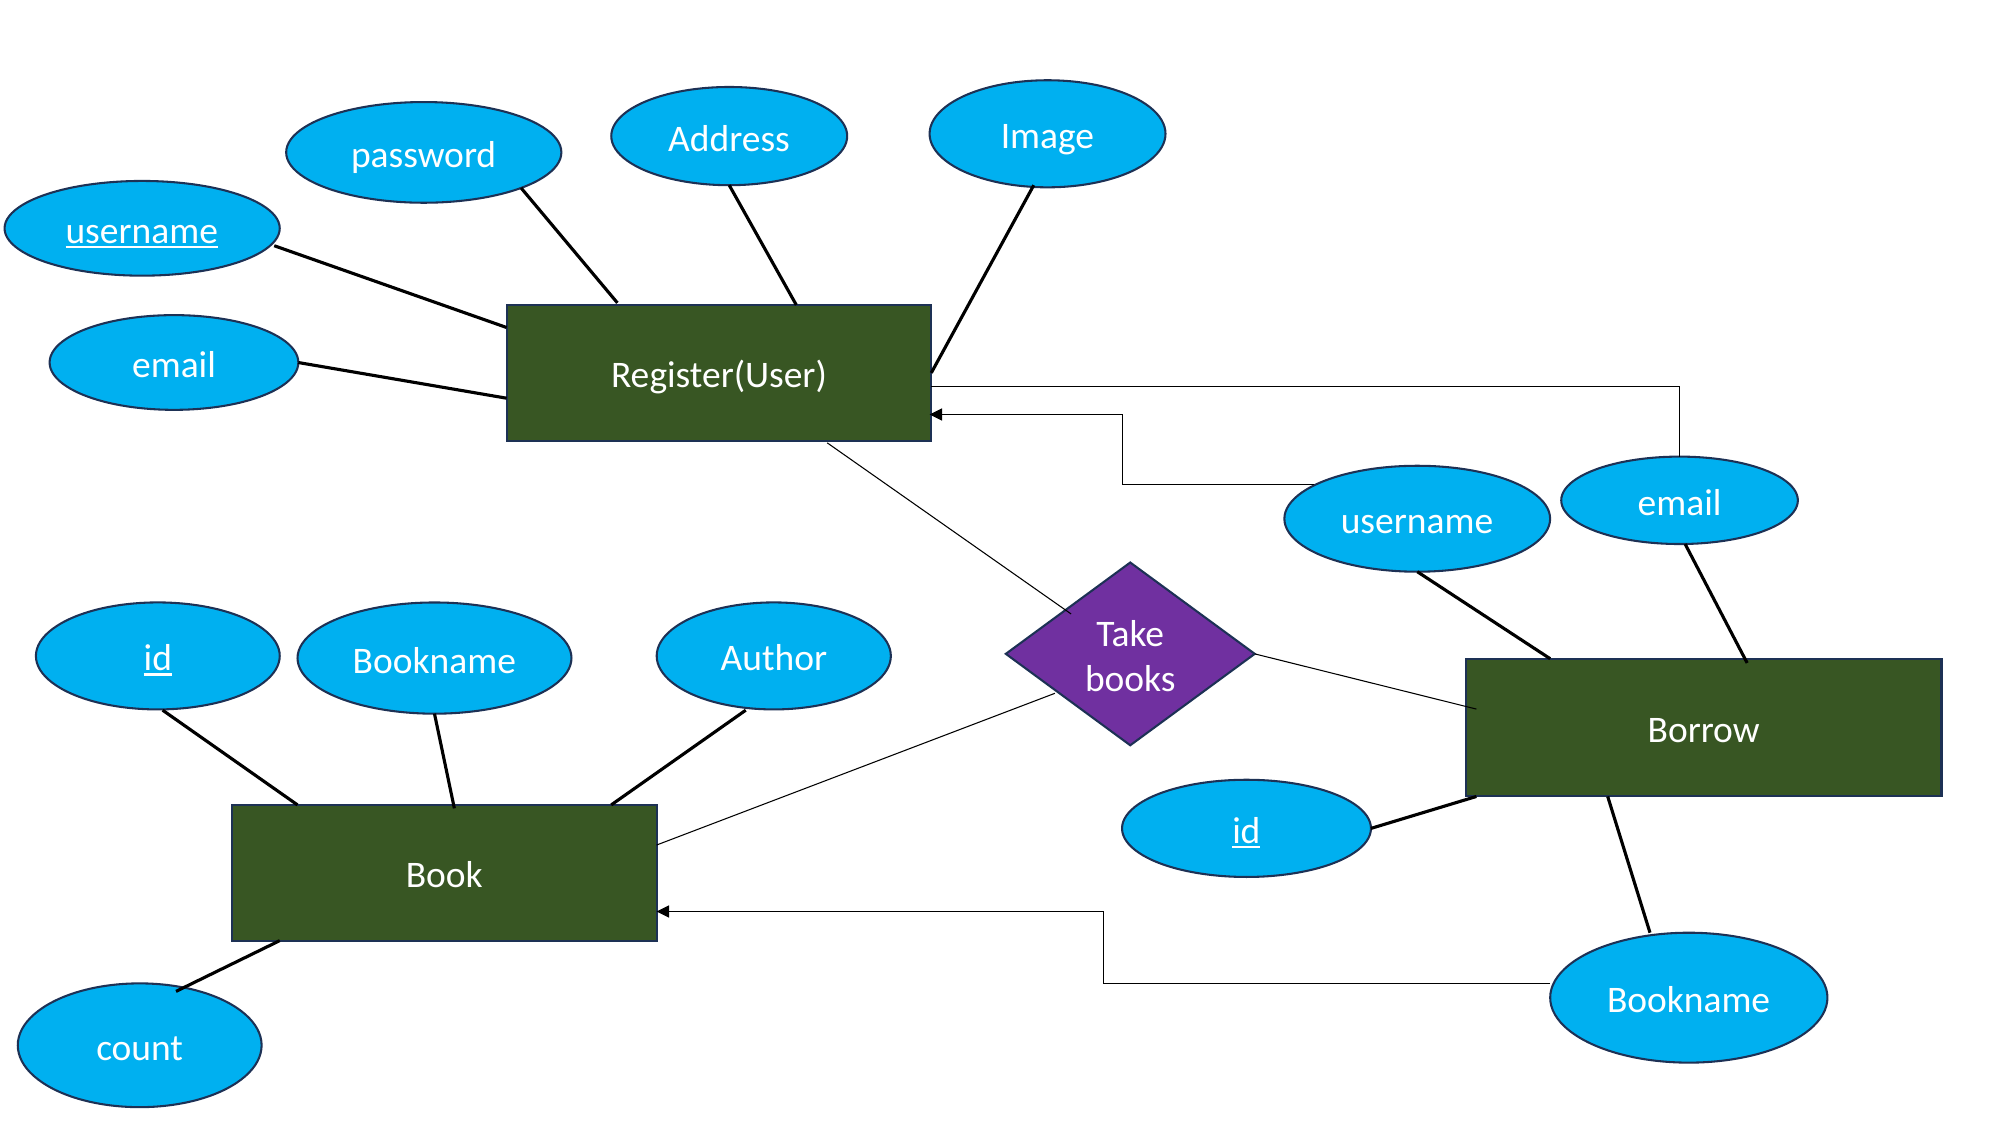

Image
Address
password
username
Register(User)
email
email
username
Take books
id
Bookname
Author
Borrow
id
Book
Bookname
count